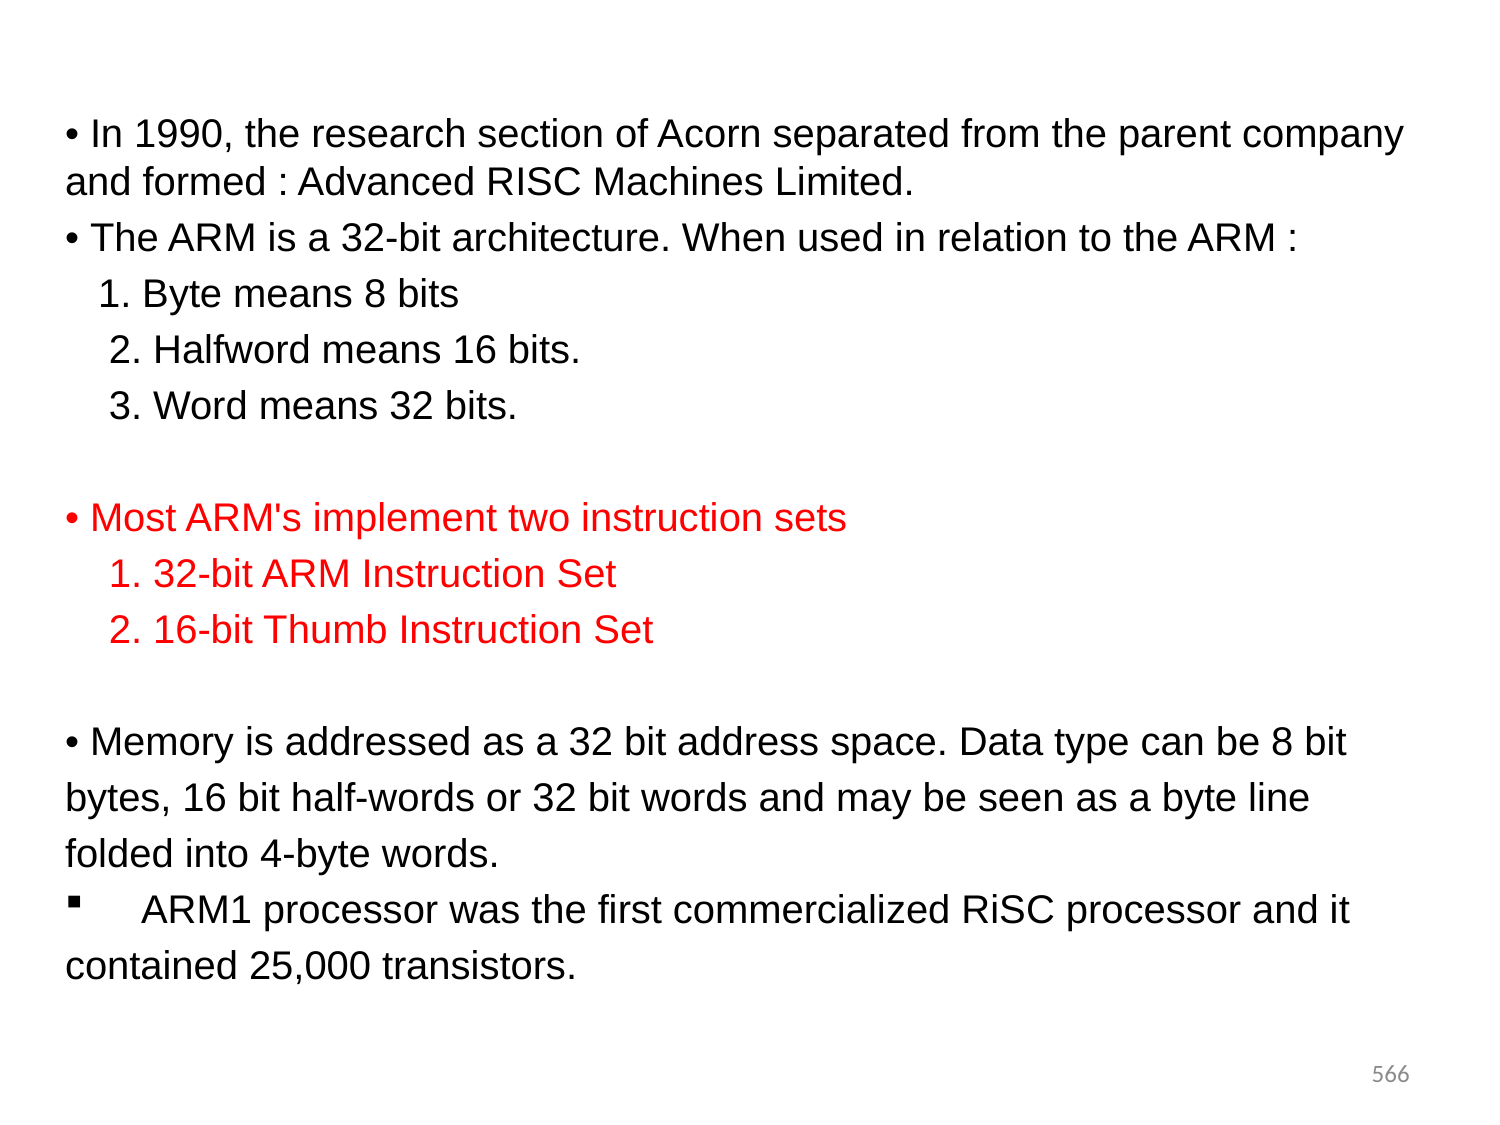

• In 1990, the research section of Acorn separated from the parent company and formed : Advanced RISC Machines Limited.
• The ARM is a 32-bit architecture. When used in relation to the ARM :
   1. Byte means 8 bits
    2. Halfword means 16 bits.
    3. Word means 32 bits.

• Most ARM's implement two instruction sets
    1. 32-bit ARM Instruction Set
    2. 16-bit Thumb Instruction Set

• Memory is addressed as a 32 bit address space. Data type can be 8 bit
bytes, 16 bit half-words or 32 bit words and may be seen as a byte line
folded into 4-byte words.
  ARM1 processor was the first commercialized RiSC processor and it
contained 25,000 transistors.
566